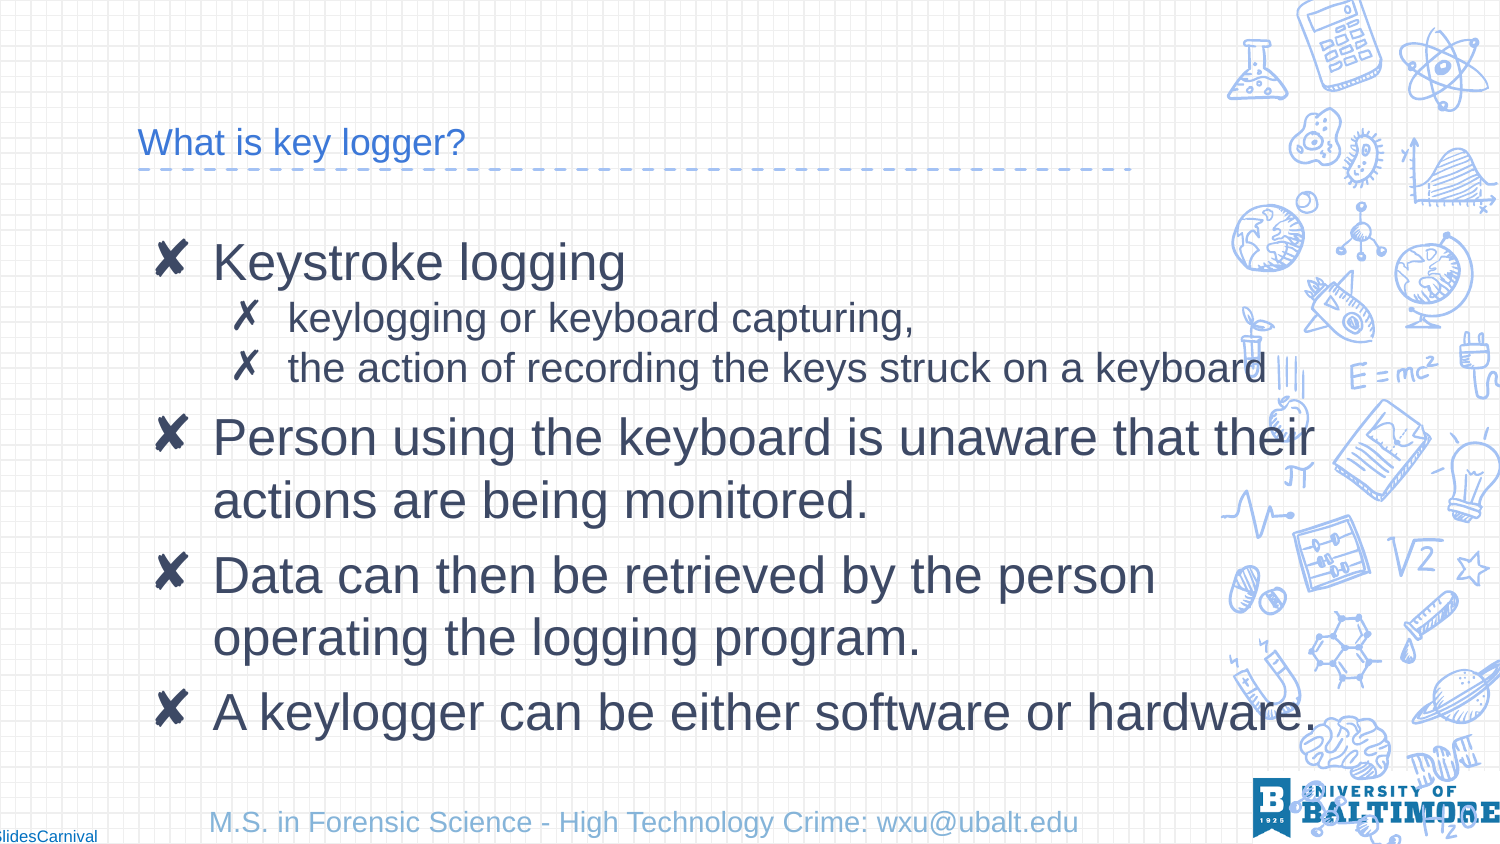

# What is key logger?
Keystroke logging
keylogging or keyboard capturing,
the action of recording the keys struck on a keyboard
Person using the keyboard is unaware that their actions are being monitored.
Data can then be retrieved by the person operating the logging program.
A keylogger can be either software or hardware.